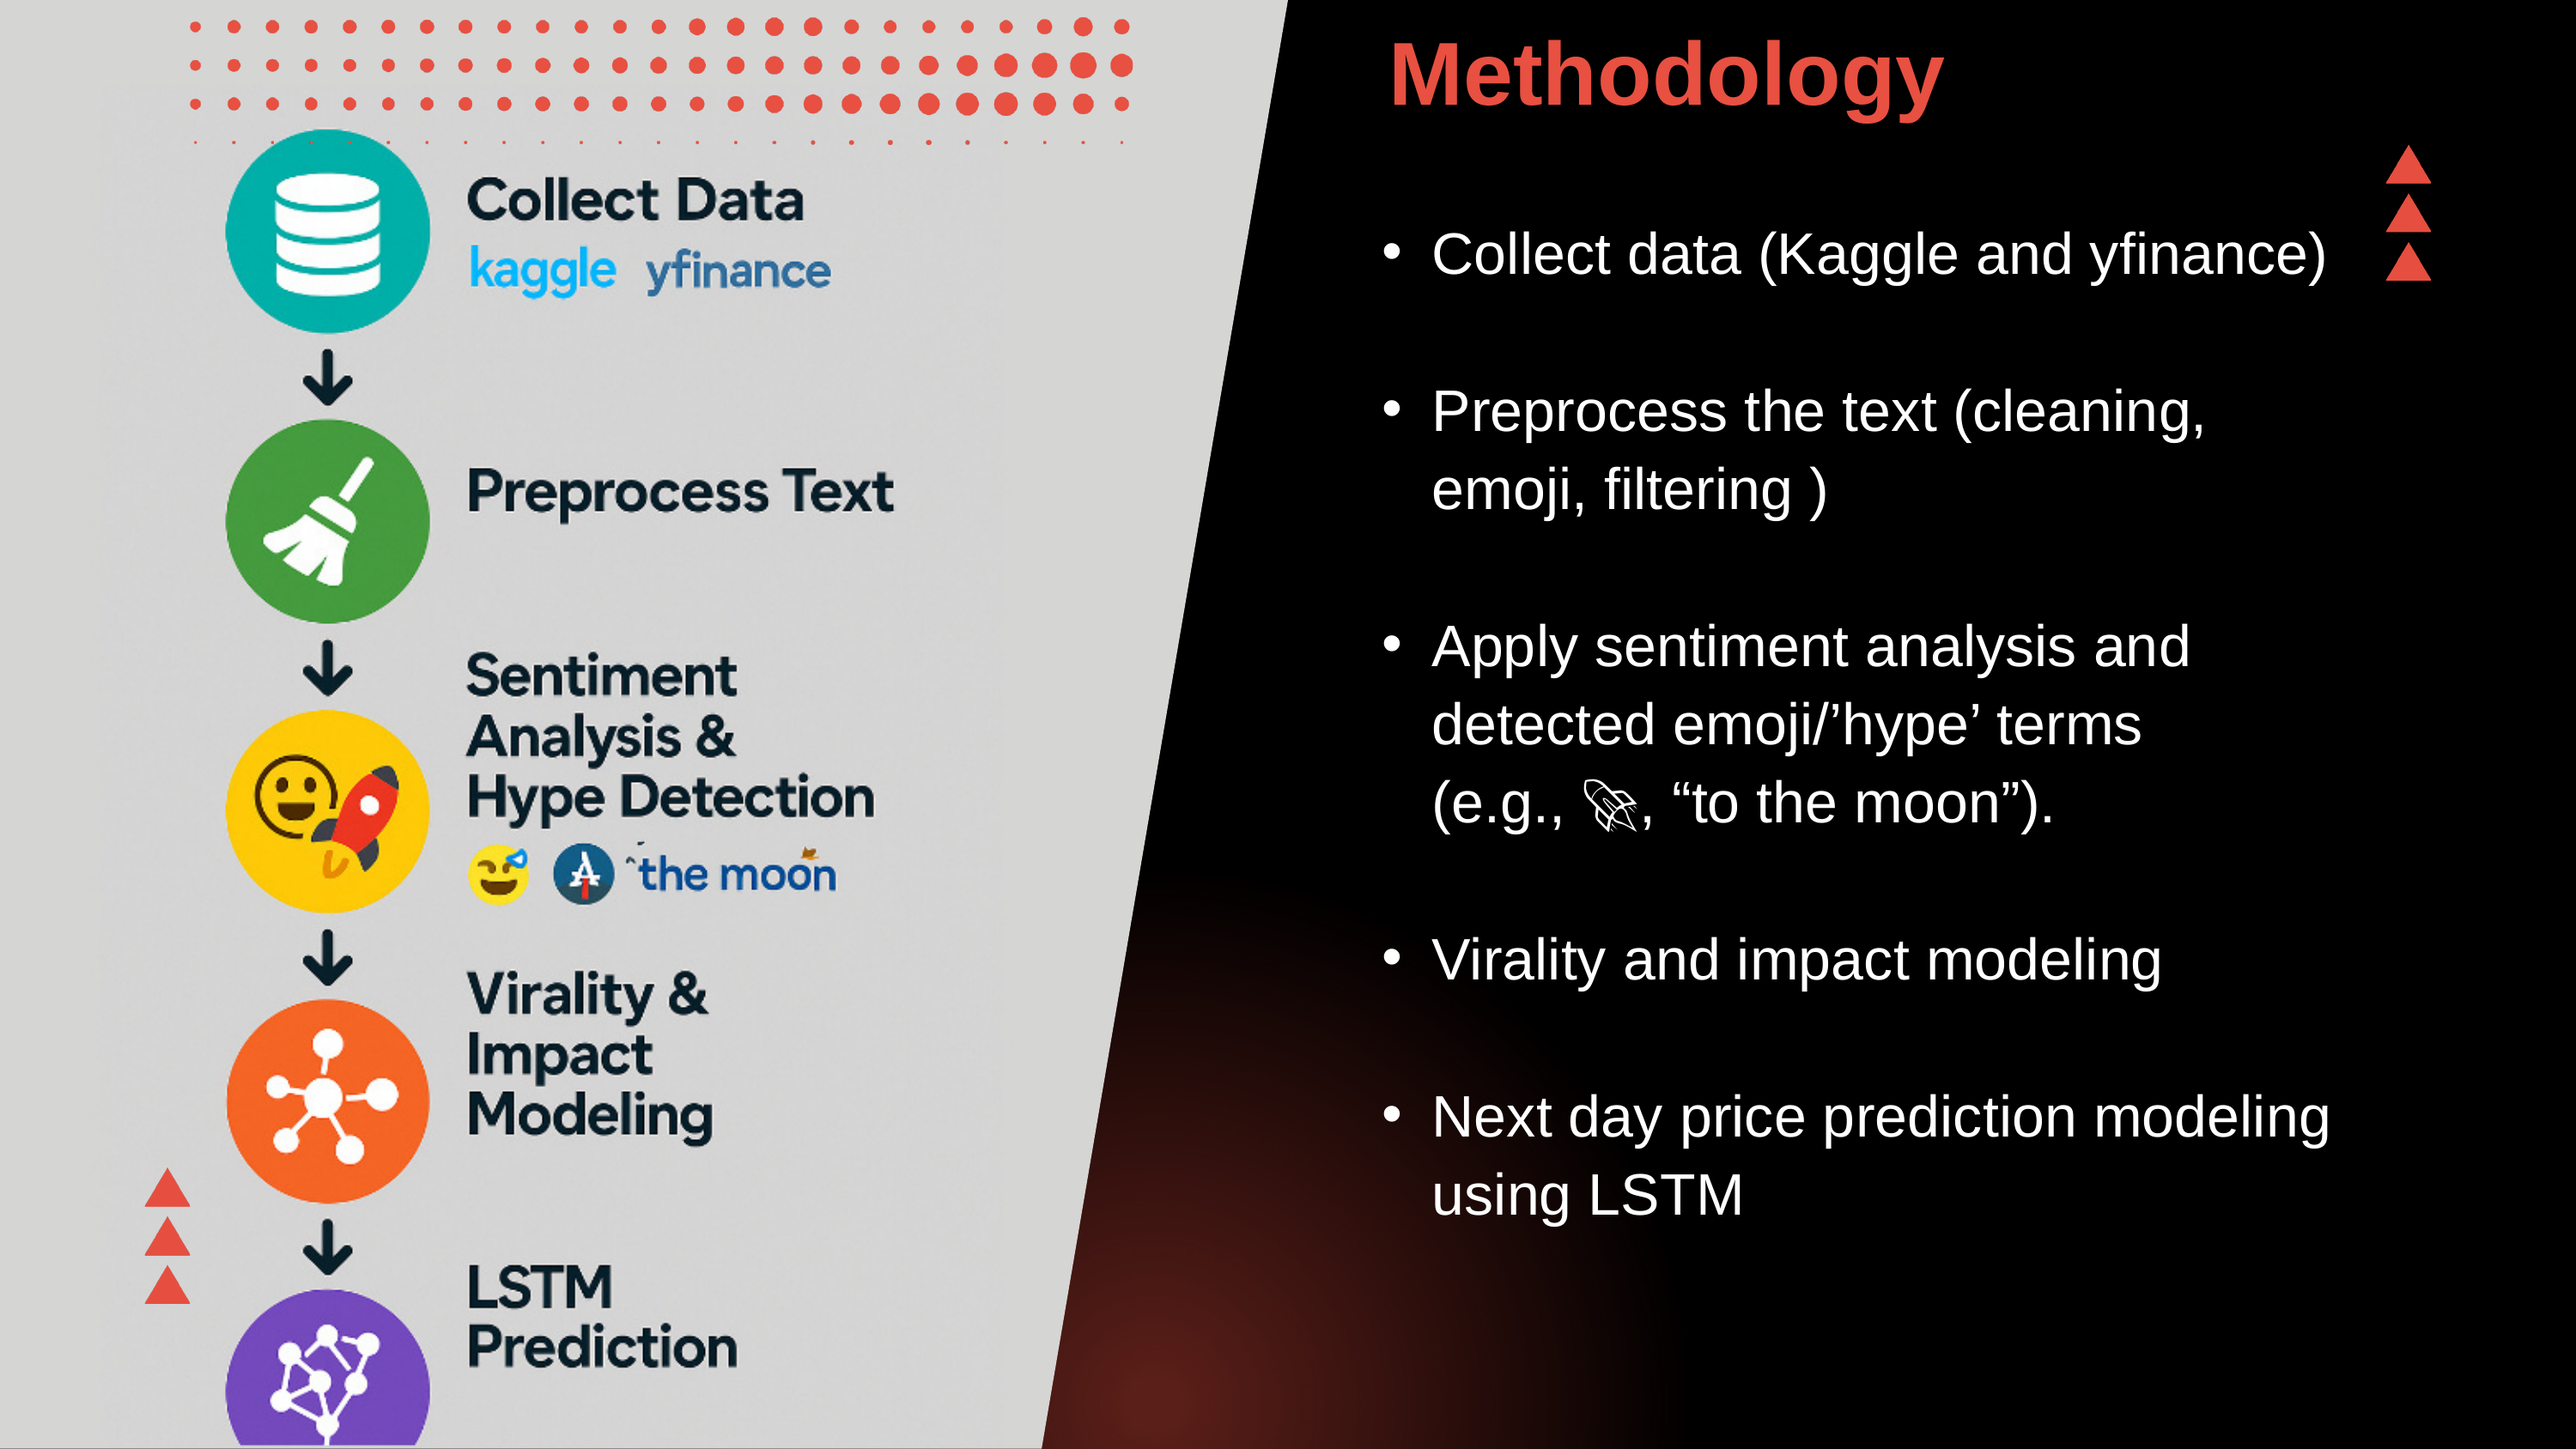

Methodology

Collect data (Kaggle and yfinance)

Preprocess the text (cleaning, emoji, filtering )

Apply sentiment analysis and detected emoji/’hype’ terms (e.g., 🚀, “to the moon”).

Virality and impact modeling

Next day price prediction modeling using LSTM